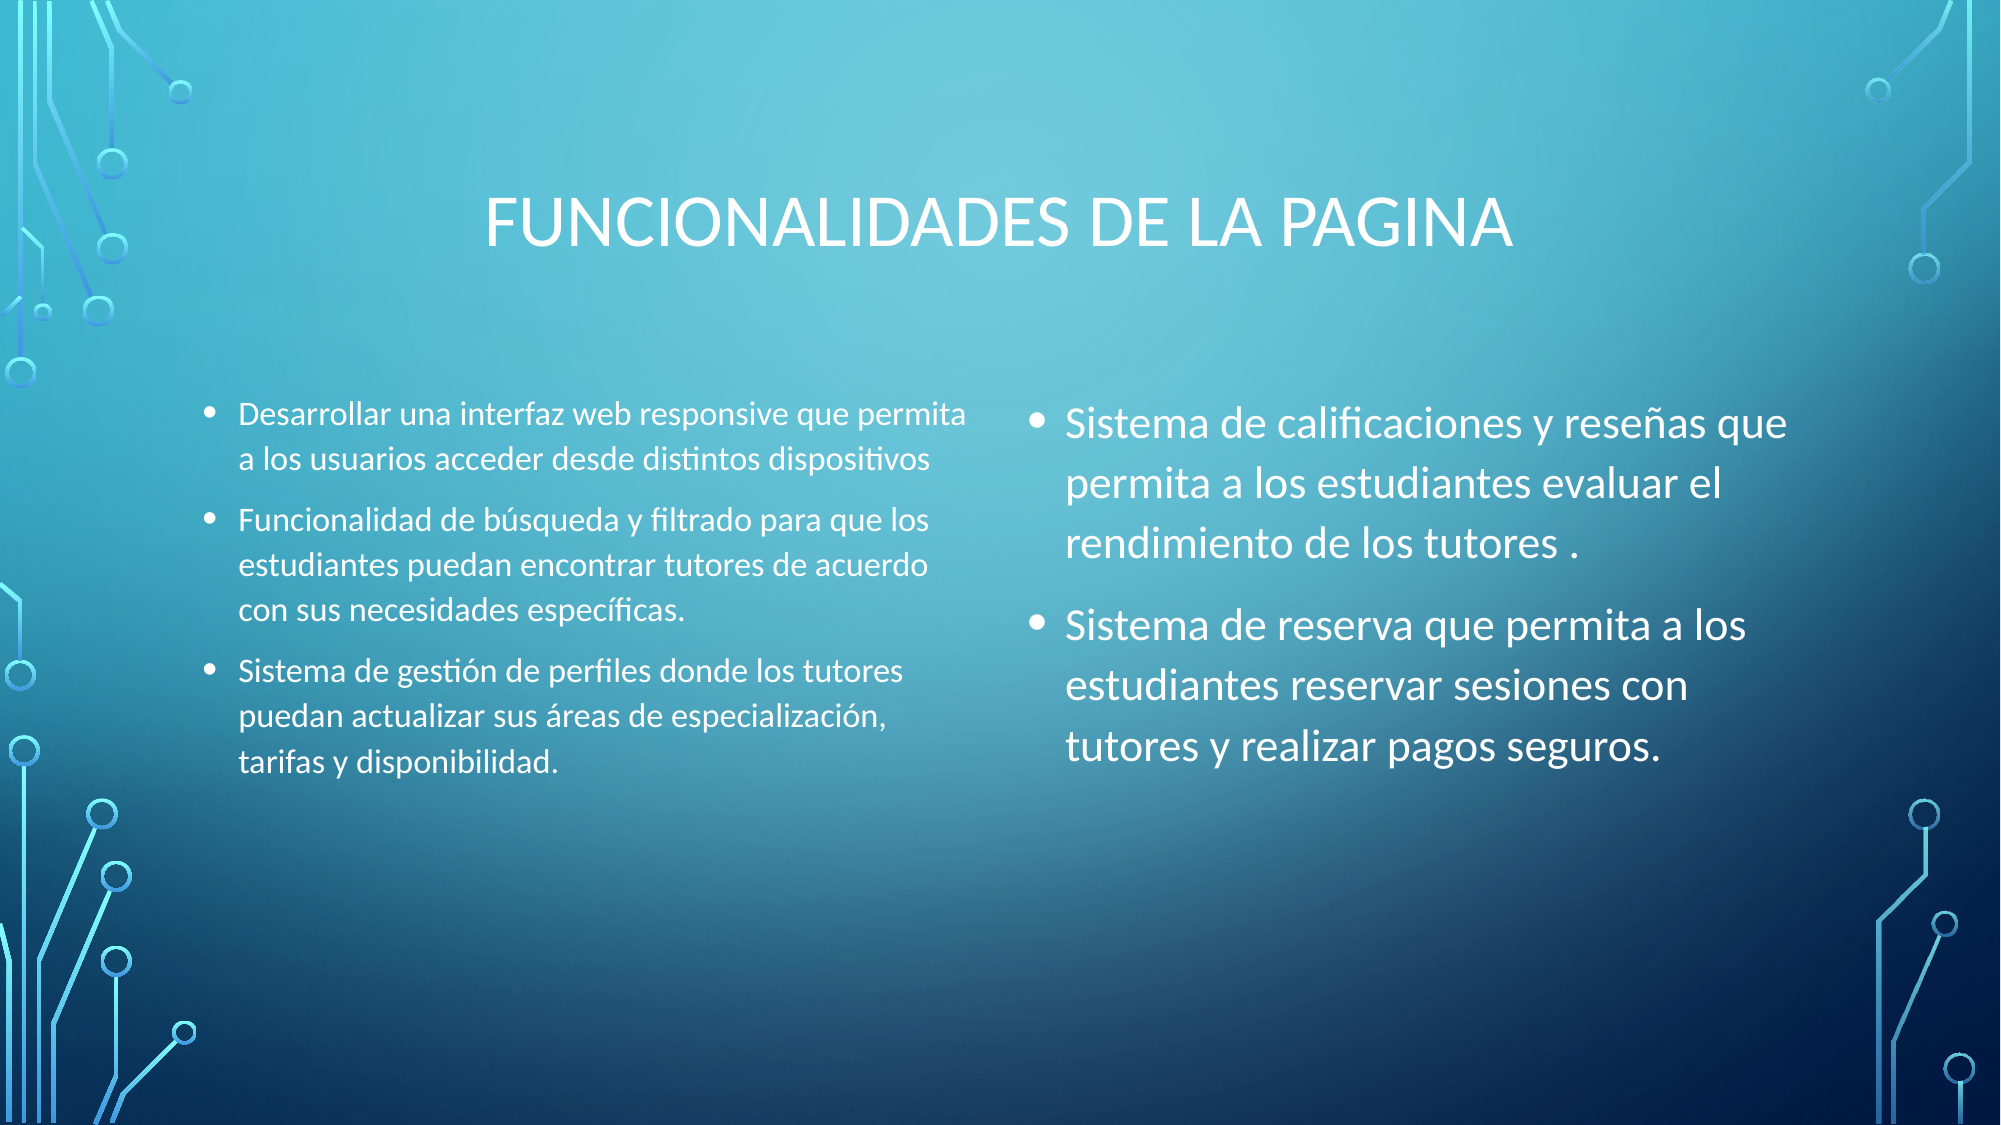

# Funcionalidades de la pagina
Desarrollar una interfaz web responsive que permita a los usuarios acceder desde distintos dispositivos
Funcionalidad de búsqueda y filtrado para que los estudiantes puedan encontrar tutores de acuerdo con sus necesidades específicas.
Sistema de gestión de perfiles donde los tutores puedan actualizar sus áreas de especialización, tarifas y disponibilidad.

Sistema de calificaciones y reseñas que permita a los estudiantes evaluar el rendimiento de los tutores .
Sistema de reserva que permita a los estudiantes reservar sesiones con tutores y realizar pagos seguros.